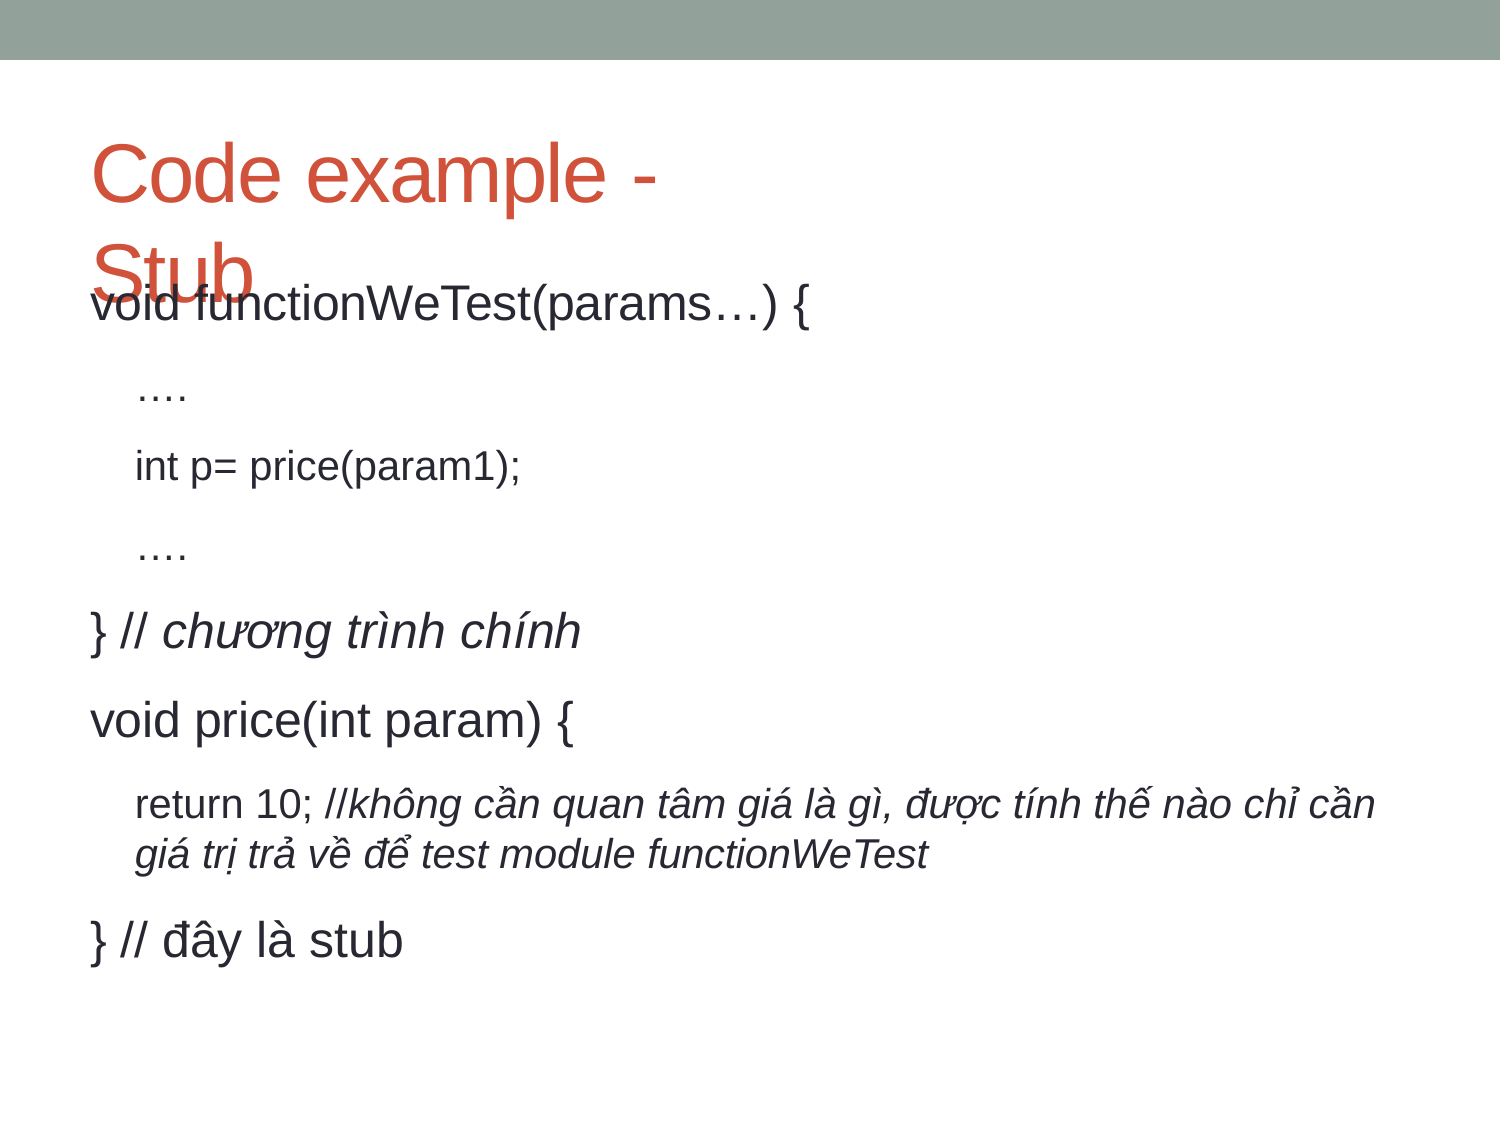

# Code example -Stub
void functionWeTest(params…) {
….
int p= price(param1);
….
} // chương trình chính
void price(int param) {
return 10; //không cần quan tâm giá là gì, được tính thế nào chỉ cần  giá trị trả về để test module functionWeTest
} // đây là stub